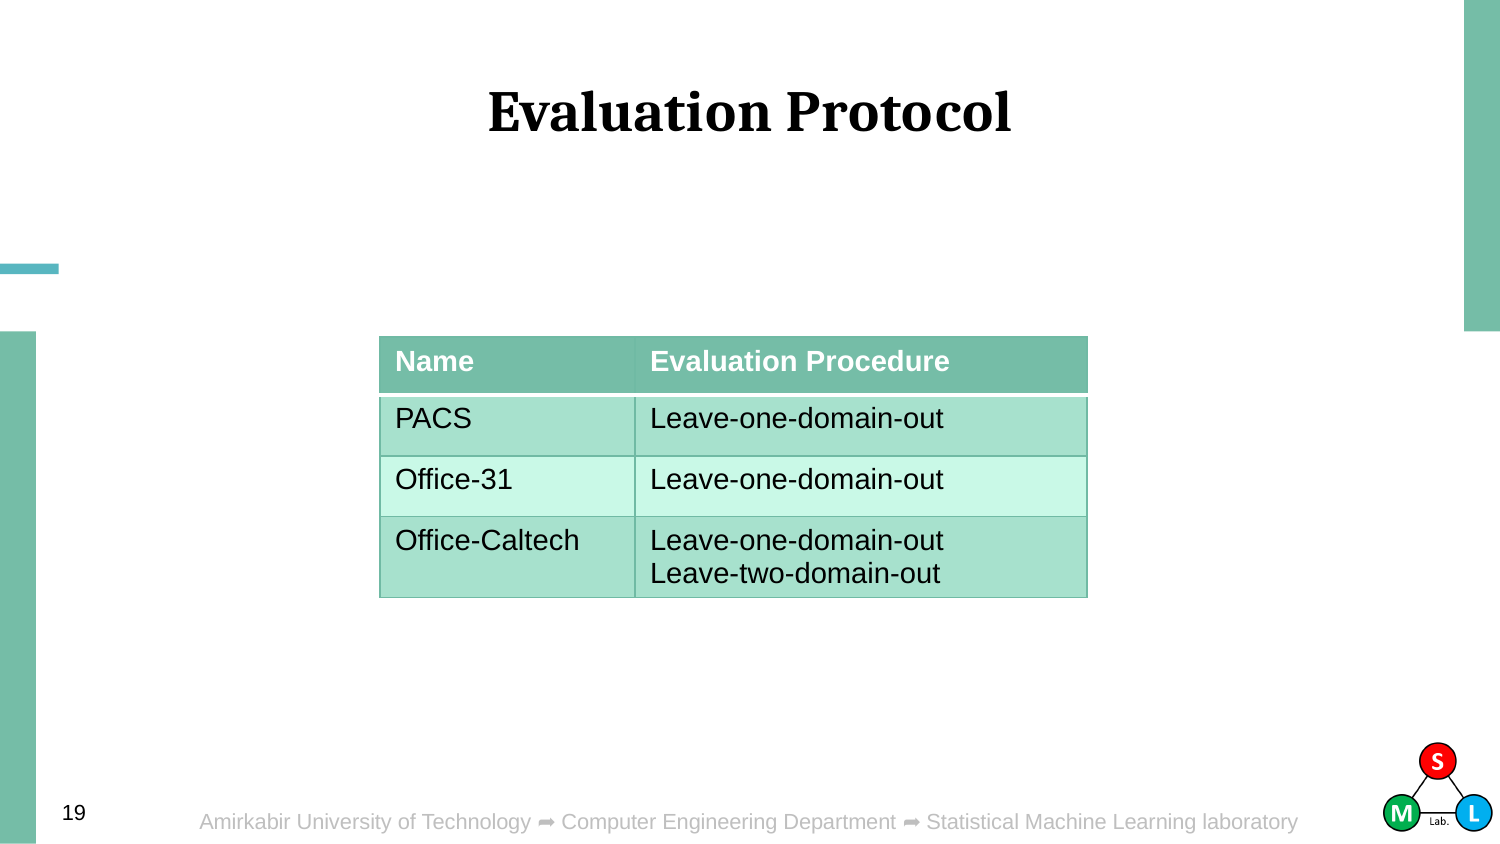

# Evaluation Protocol
| Name | Evaluation Procedure |
| --- | --- |
| PACS | Leave-one-domain-out |
| Office-31 | Leave-one-domain-out |
| Office-Caltech | Leave-one-domain-out Leave-two-domain-out |